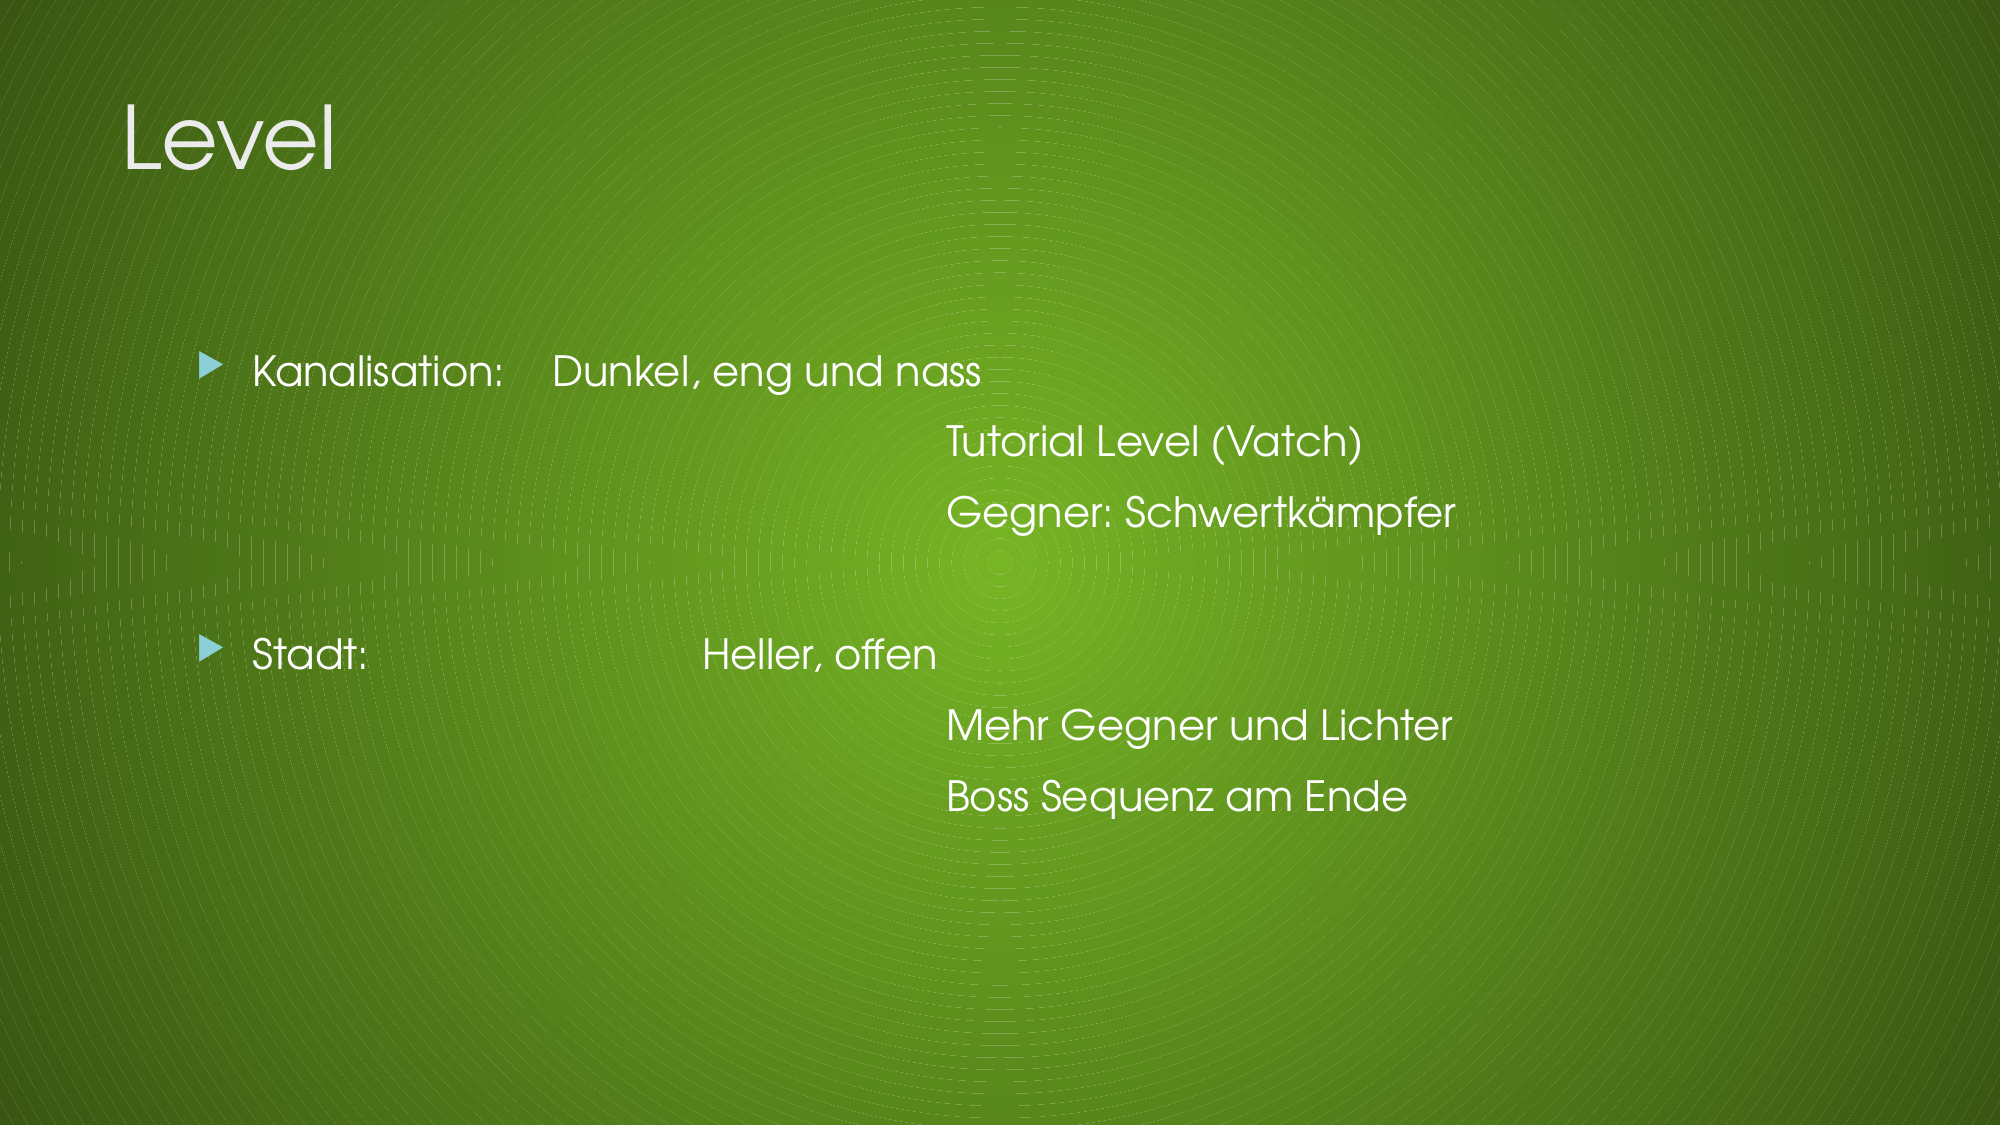

# Level
Kanalisation:	Dunkel, eng und nass
					Tutorial Level (Vatch)
					Gegner: Schwertkämpfer

Stadt: 			Heller, offen
					Mehr Gegner und Lichter
					Boss Sequenz am Ende